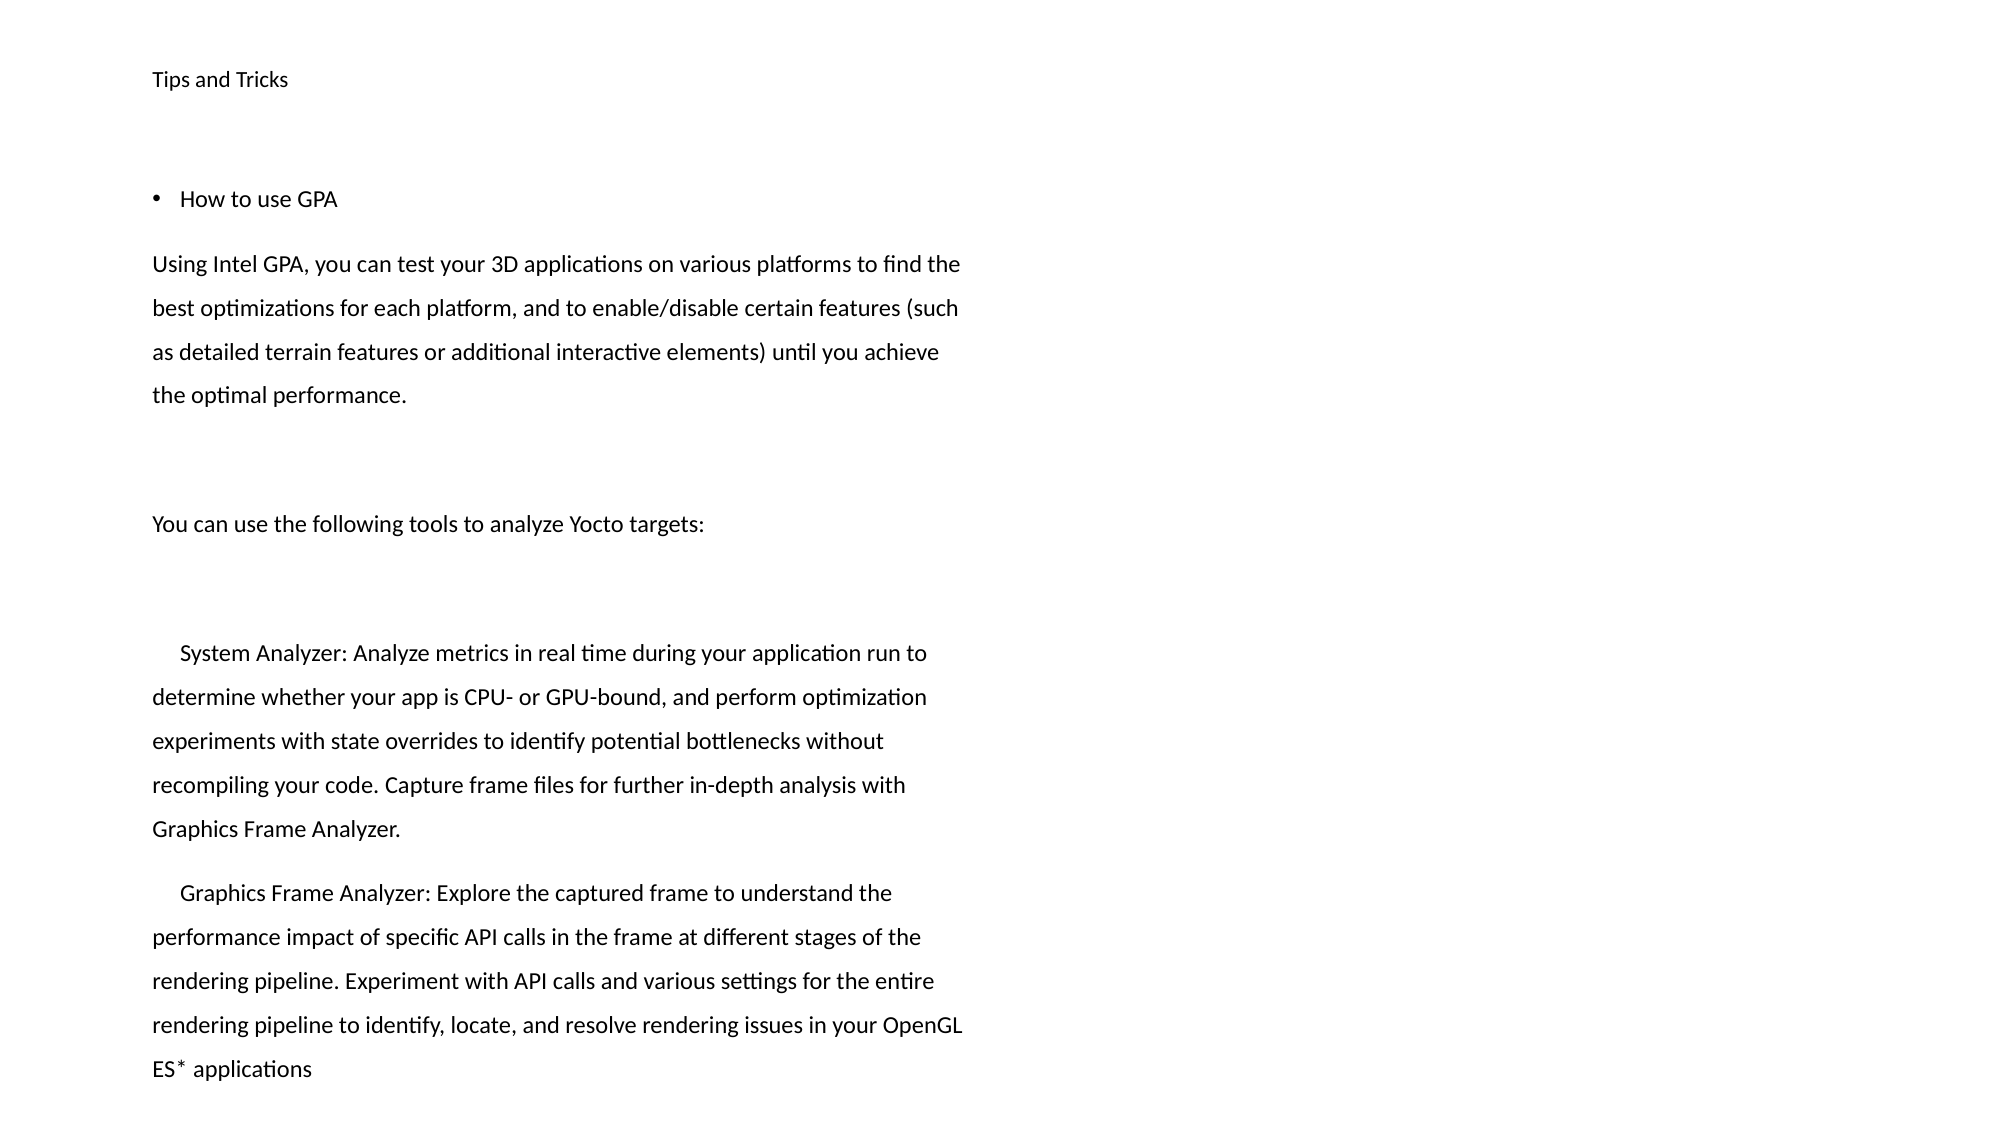

# Tips and Tricks
How to use GPA
Using Intel GPA, you can test your 3D applications on various platforms to find the best optimizations for each platform, and to enable/disable certain features (such as detailed terrain features or additional interactive elements) until you achieve the optimal performance.

You can use the following tools to analyze Yocto targets:

     System Analyzer: Analyze metrics in real time during your application run to determine whether your app is CPU- or GPU-bound, and perform optimization experiments with state overrides to identify potential bottlenecks without recompiling your code. Capture frame files for further in-depth analysis with Graphics Frame Analyzer.
     Graphics Frame Analyzer: Explore the captured frame to understand the performance impact of specific API calls in the frame at different stages of the rendering pipeline. Experiment with API calls and various settings for the entire rendering pipeline to identify, locate, and resolve rendering issues in your OpenGL ES* applications